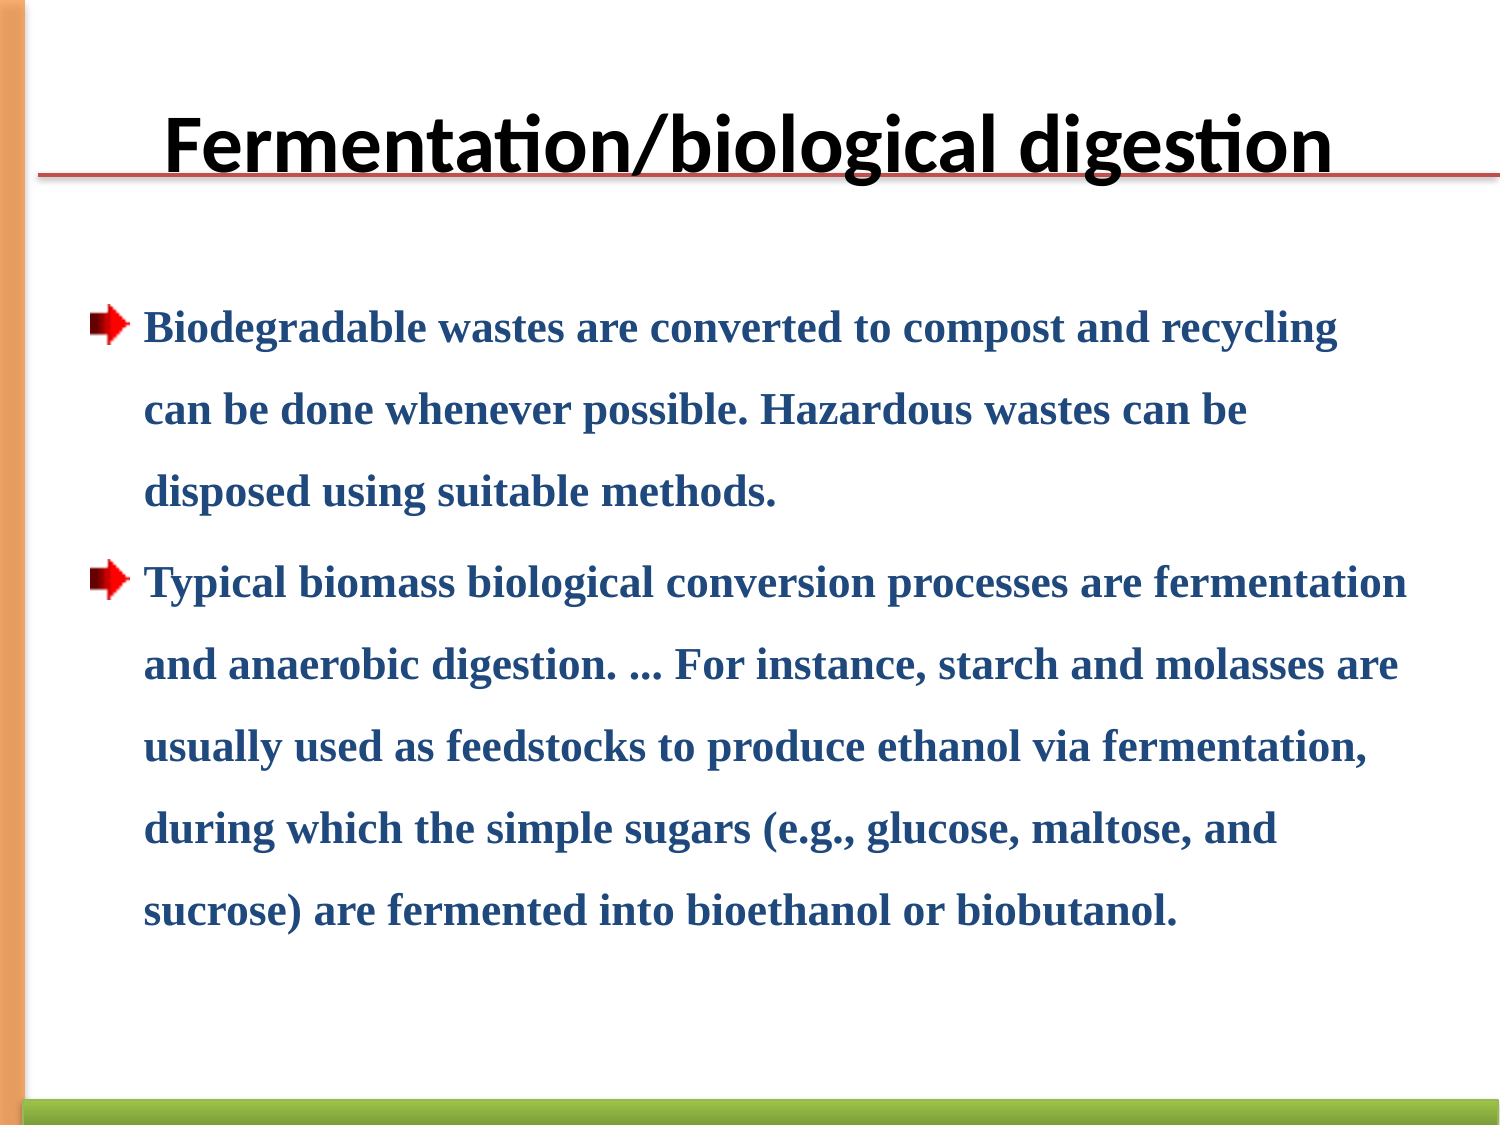

# Fermentation/biological digestion
Biodegradable wastes are converted to compost and recycling can be done whenever possible. Hazardous wastes can be disposed using suitable methods.
Typical biomass biological conversion processes are fermentation and anaerobic digestion. ... For instance, starch and molasses are usually used as feedstocks to produce ethanol via fermentation, during which the simple sugars (e.g., glucose, maltose, and sucrose) are fermented into bioethanol or biobutanol.